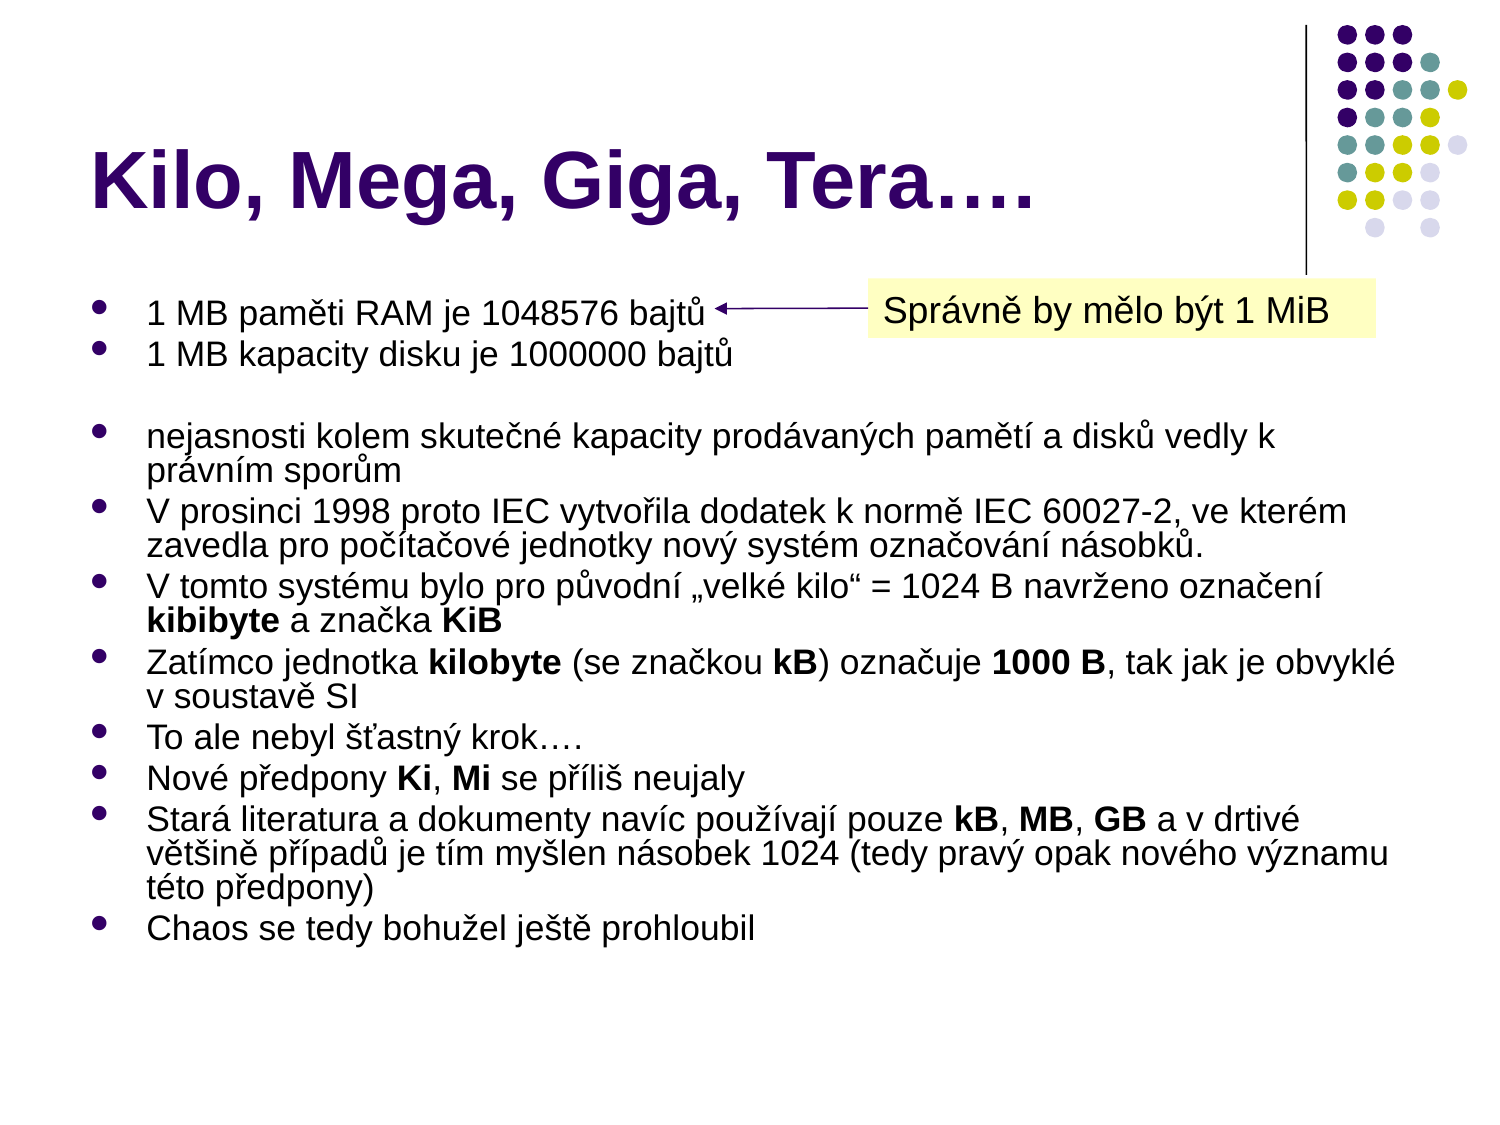

# Kilo, Mega, Giga, Tera….
Správně by mělo být 1 MiB
1 MB paměti RAM je 1048576 bajtů
1 MB kapacity disku je 1000000 bajtů

nejasnosti kolem skutečné kapacity prodávaných pamětí a disků vedly k právním sporům
V prosinci 1998 proto IEC vytvořila dodatek k normě IEC 60027-2, ve kterém zavedla pro počítačové jednotky nový systém označování násobků.
V tomto systému bylo pro původní „velké kilo“ = 1024 B navrženo označení kibibyte a značka KiB
Zatímco jednotka kilobyte (se značkou kB) označuje 1000 B, tak jak je obvyklé v soustavě SI
To ale nebyl šťastný krok….
Nové předpony Ki, Mi se příliš neujaly
Stará literatura a dokumenty navíc používají pouze kB, MB, GB a v drtivé většině případů je tím myšlen násobek 1024 (tedy pravý opak nového významu této předpony)
Chaos se tedy bohužel ještě prohloubil